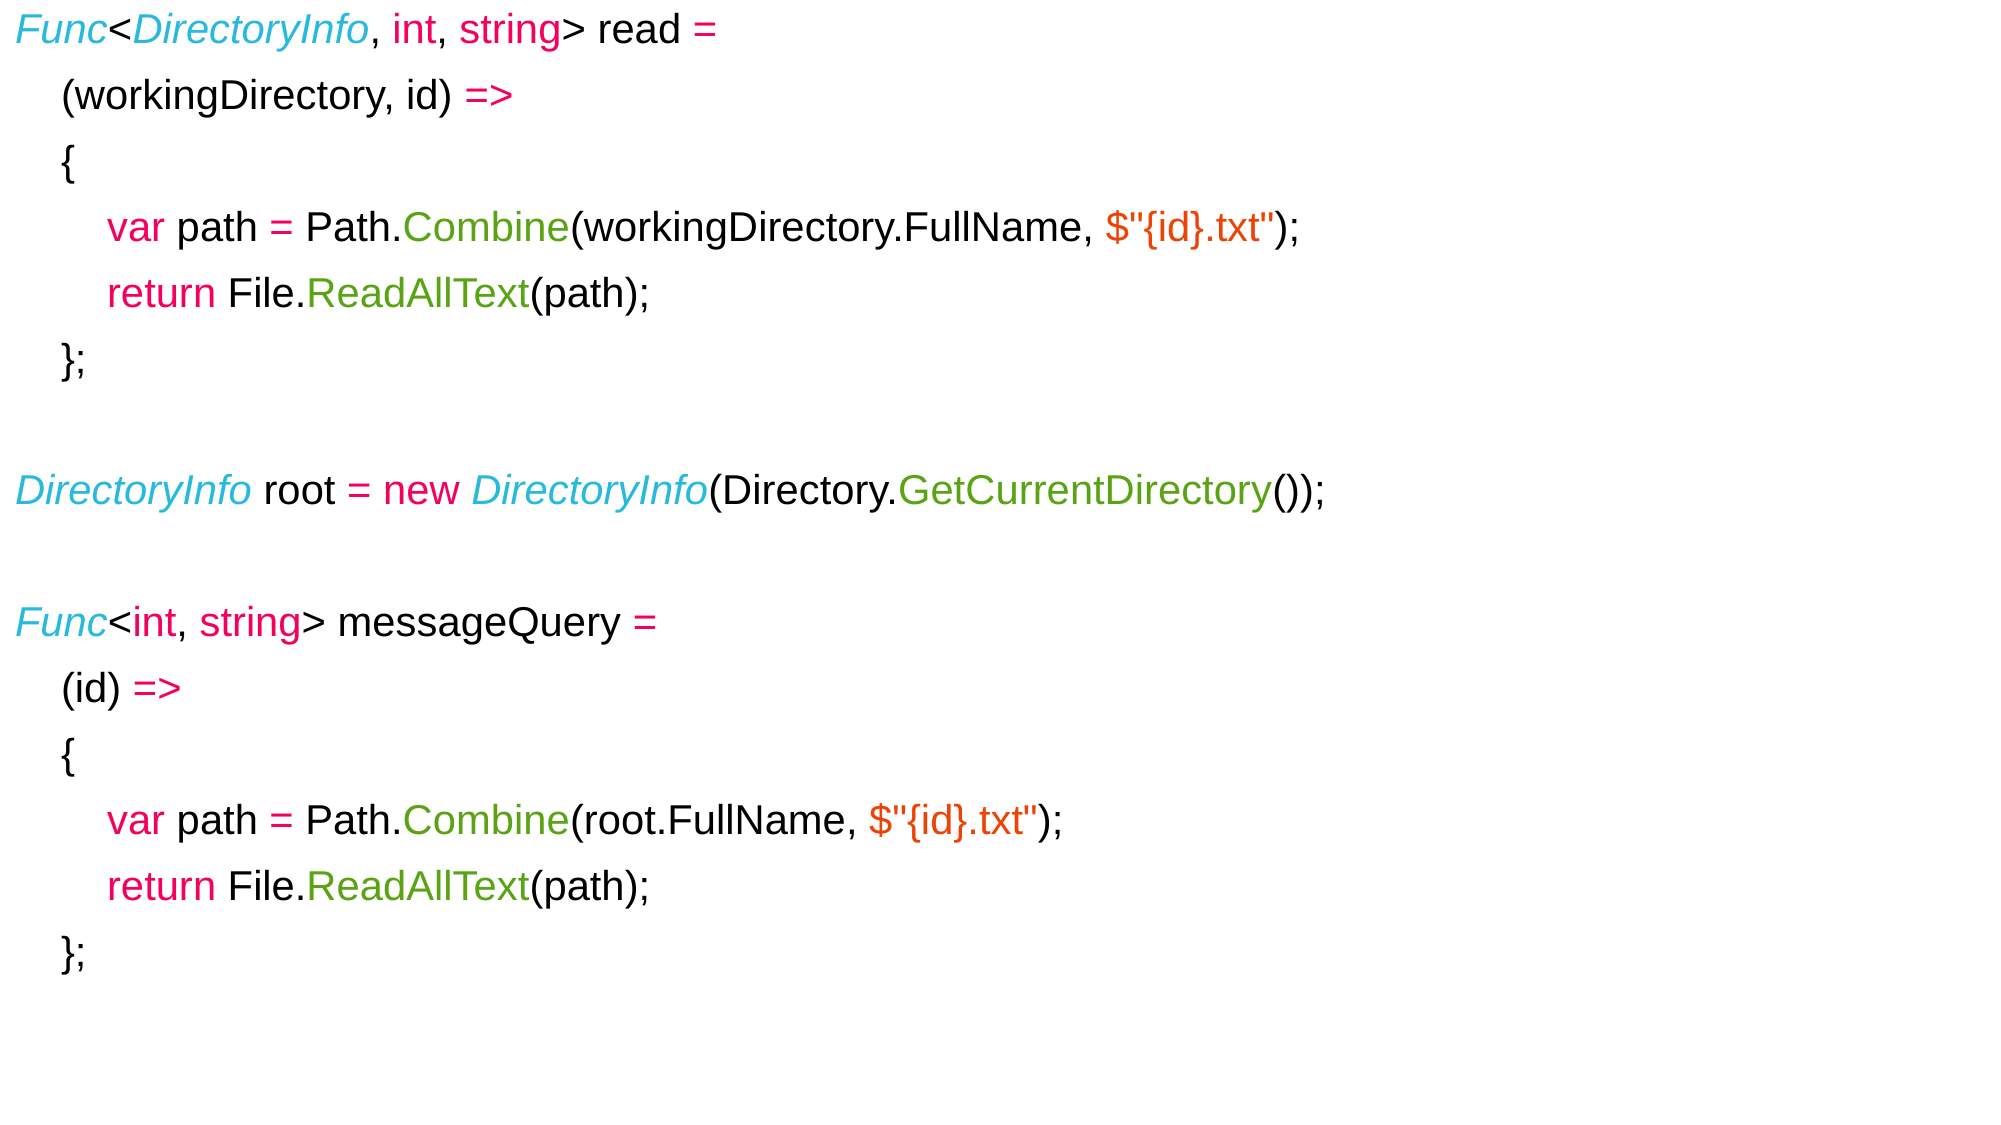

Func<DirectoryInfo, int, string> read =
    (workingDirectory, id) =>
    {
        var path = Path.Combine(workingDirectory.FullName, $"{id}.txt");
        return File.ReadAllText(path);
    };

DirectoryInfo root = new DirectoryInfo(Directory.GetCurrentDirectory());

Func<int, string> messageQuery =
    (id) =>
    {
        var path = Path.Combine(root.FullName, $"{id}.txt");
        return File.ReadAllText(path);
    };